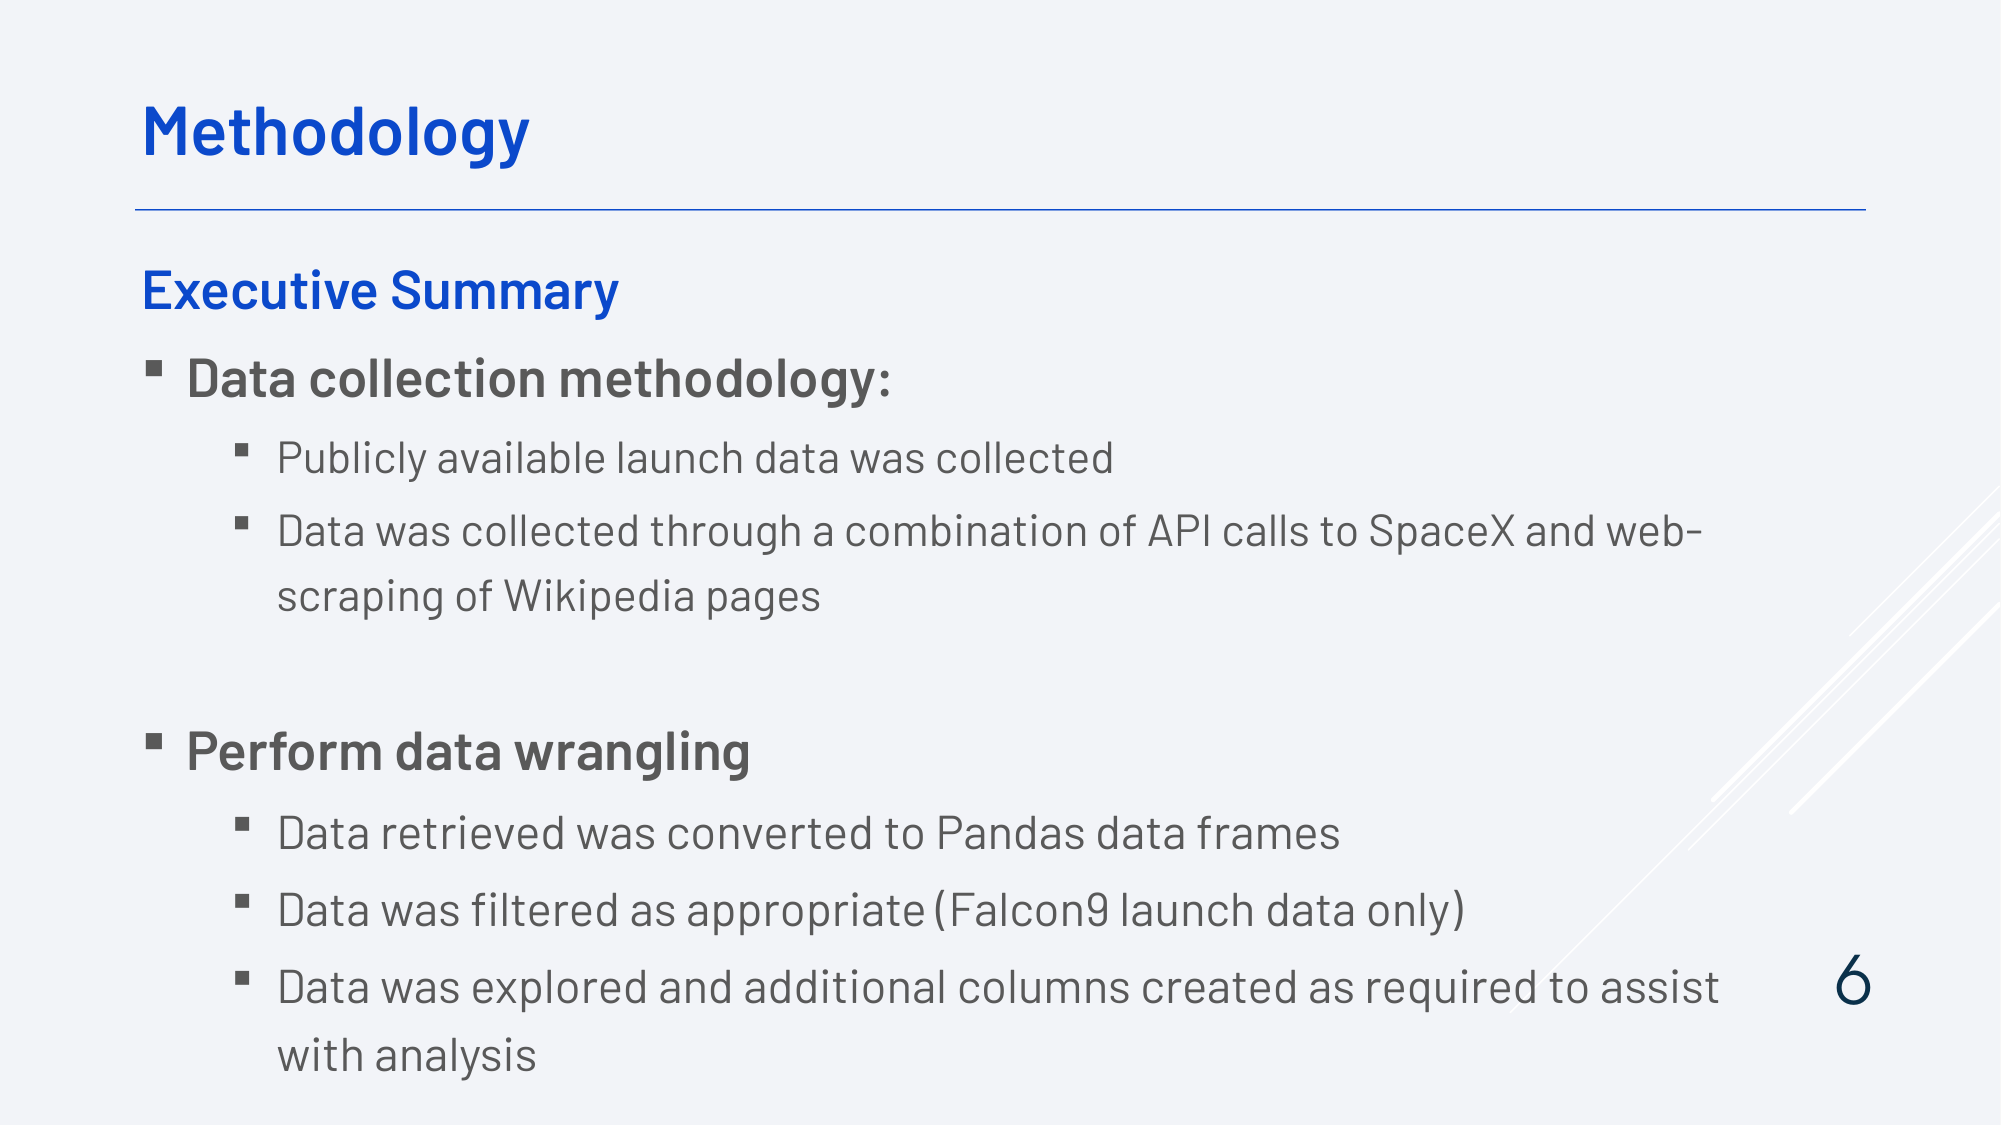

Methodology
Executive Summary
Data collection methodology:
Publicly available launch data was collected
Data was collected through a combination of API calls to SpaceX and web-scraping of Wikipedia pages

Perform data wrangling
Data retrieved was converted to Pandas data frames
Data was filtered as appropriate (Falcon9 launch data only)
Data was explored and additional columns created as required to assist with analysis
6